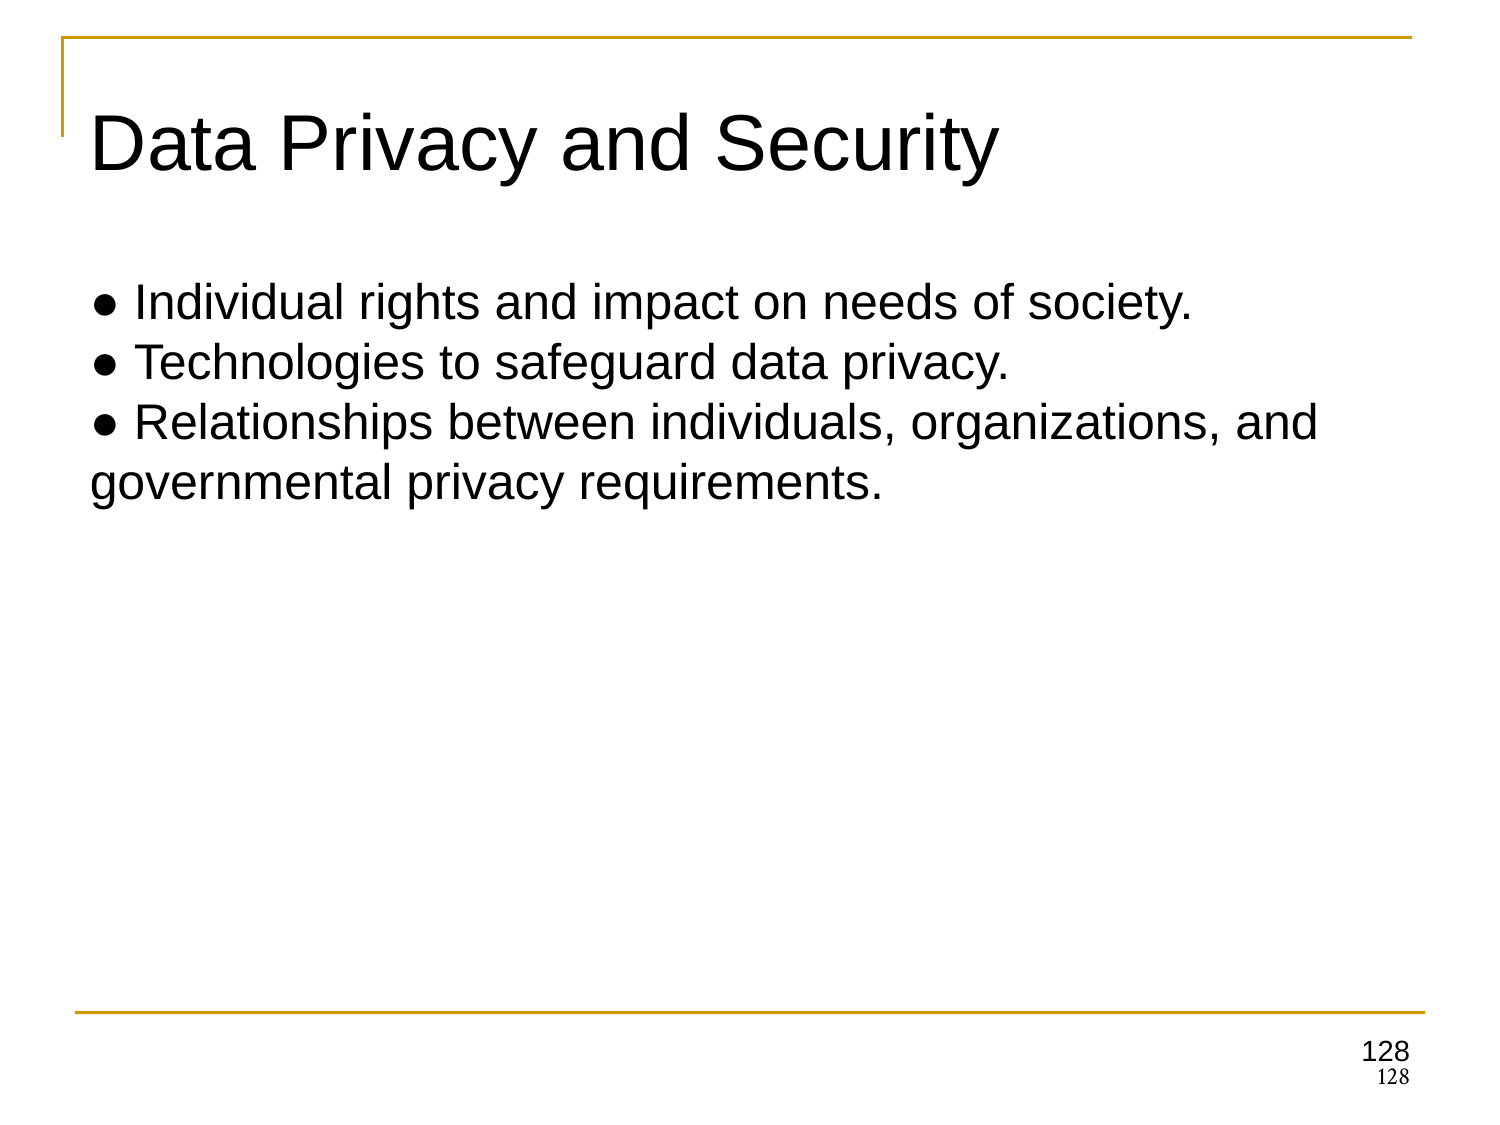

Data Privacy and Security
● Individual rights and impact on needs of society.
● Technologies to safeguard data privacy.
● Relationships between individuals, organizations, and
governmental privacy requirements.
128
128